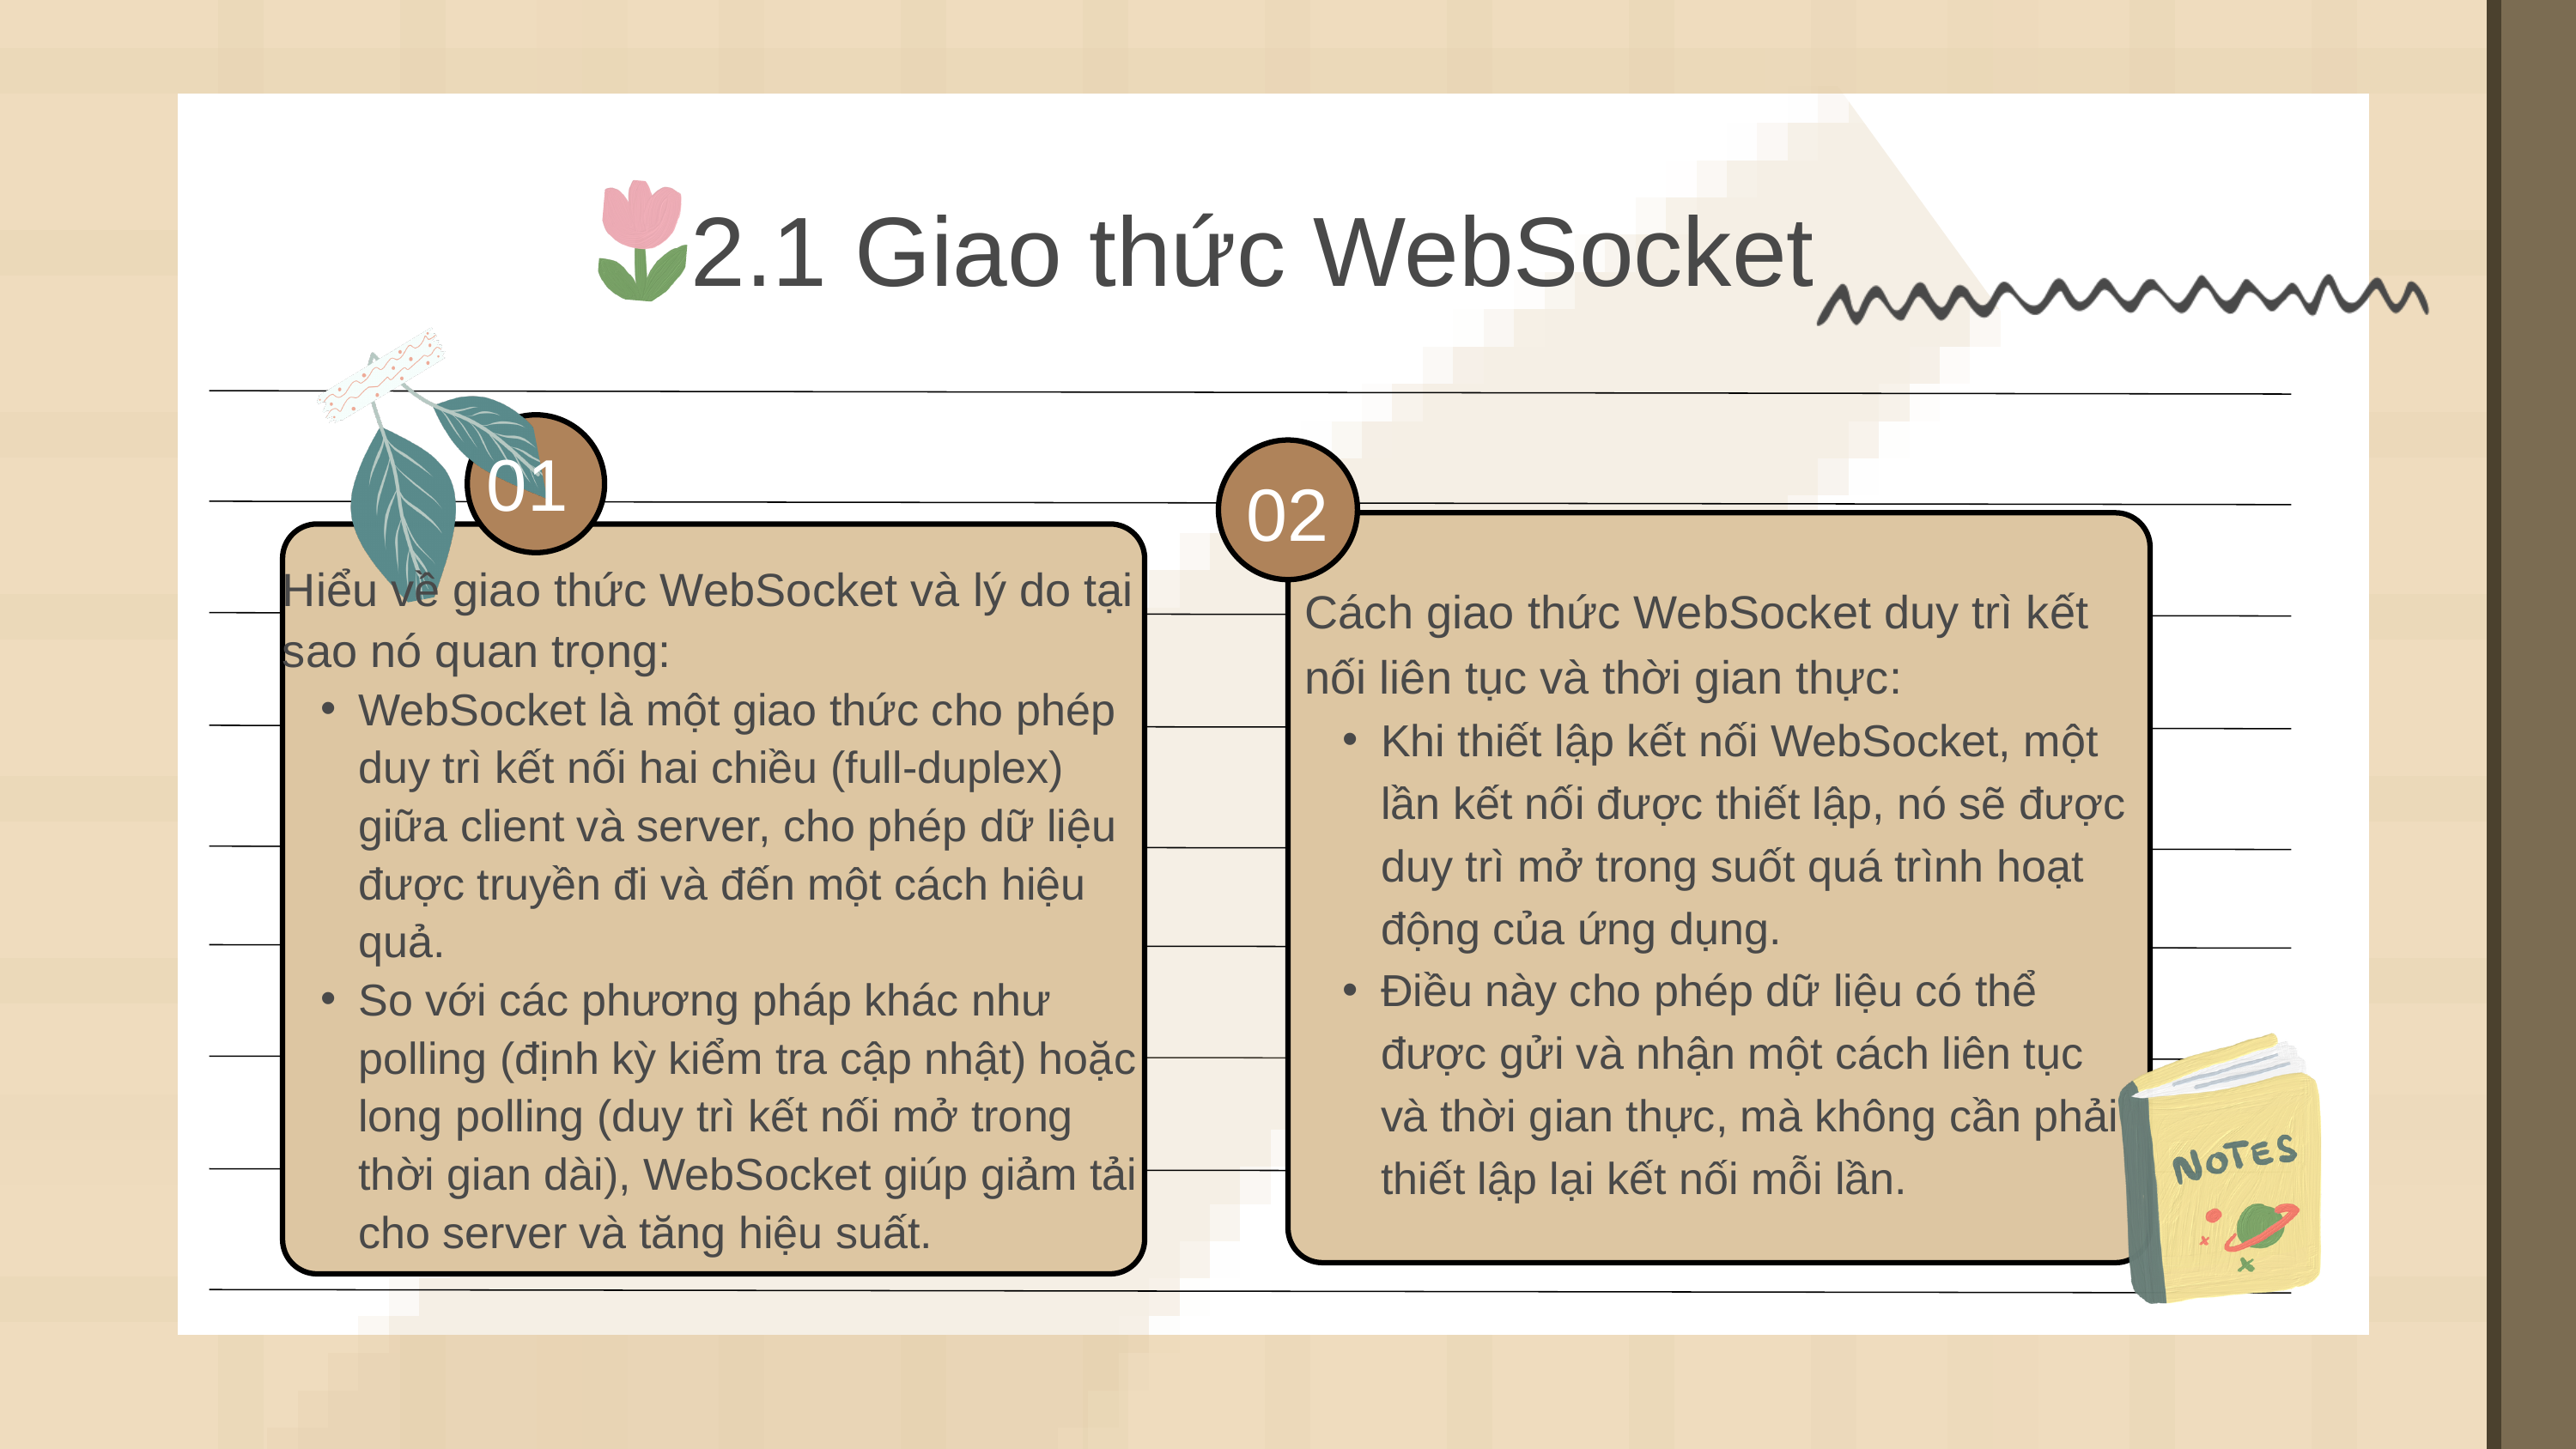

2.1 Giao thức WebSocket

01
02

Hiểu về giao thức WebSocket và lý do tại sao nó quan trọng:
WebSocket là một giao thức cho phép duy trì kết nối hai chiều (full-duplex) giữa client và server, cho phép dữ liệu được truyền đi và đến một cách hiệu quả.
So với các phương pháp khác như polling (định kỳ kiểm tra cập nhật) hoặc long polling (duy trì kết nối mở trong thời gian dài), WebSocket giúp giảm tải cho server và tăng hiệu suất.

Cách giao thức WebSocket duy trì kết nối liên tục và thời gian thực:
Khi thiết lập kết nối WebSocket, một lần kết nối được thiết lập, nó sẽ được duy trì mở trong suốt quá trình hoạt động của ứng dụng.
Điều này cho phép dữ liệu có thể được gửi và nhận một cách liên tục và thời gian thực, mà không cần phải thiết lập lại kết nối mỗi lần.